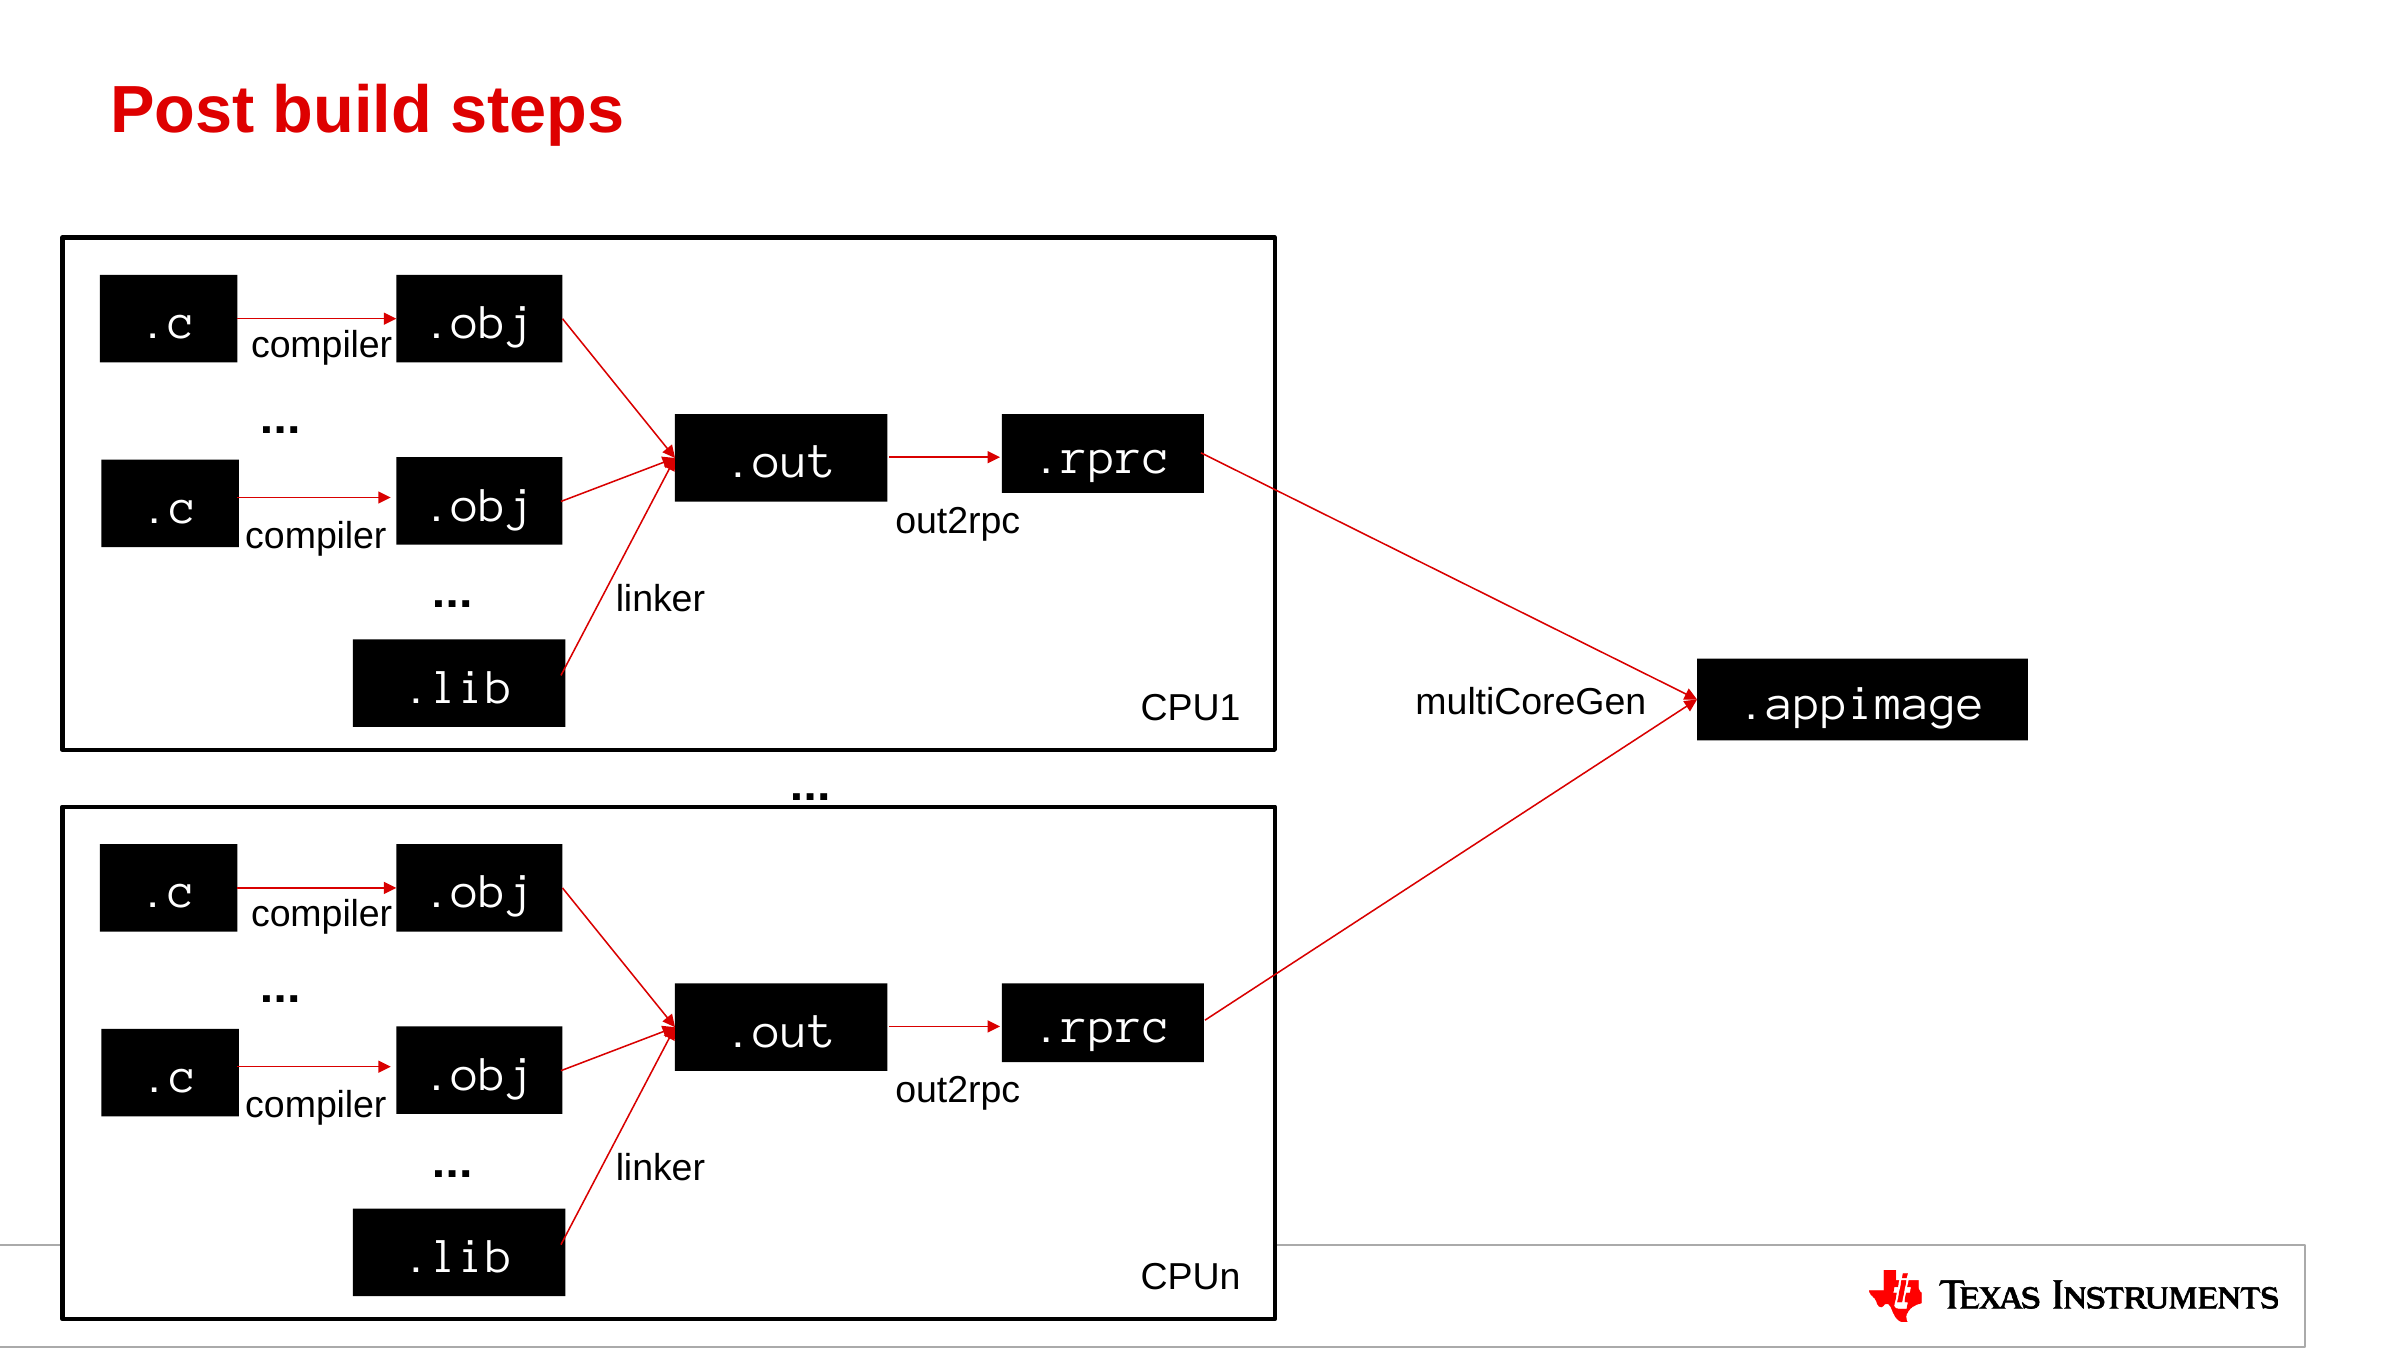

# Post build steps
v
.c
.obj
compiler
…
.out
.rprc
.obj
.c
out2rpc
compiler
…
linker
.lib
.appimage
multiCoreGen
CPU1
…
v
.c
.obj
compiler
…
.out
.rprc
.obj
.c
out2rpc
compiler
…
linker
.lib
CPUn
17